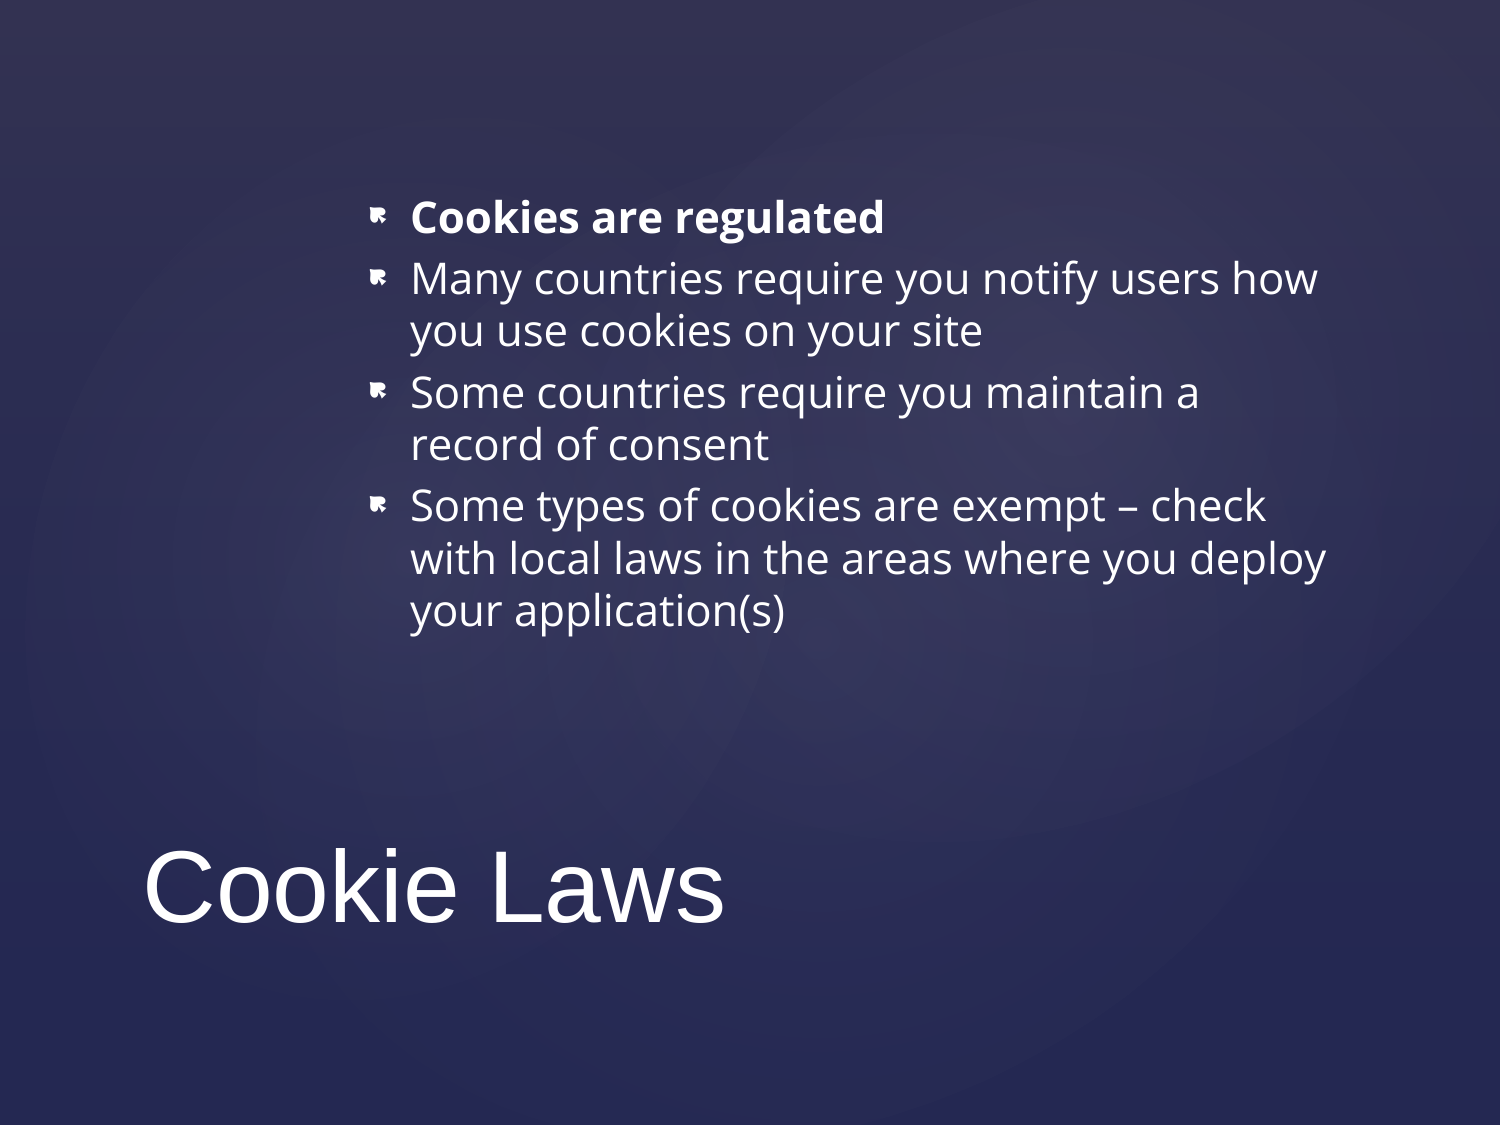

Cookies are regulated
Many countries require you notify users how you use cookies on your site
Some countries require you maintain a record of consent
Some types of cookies are exempt – check with local laws in the areas where you deploy your application(s)
# Cookie Laws